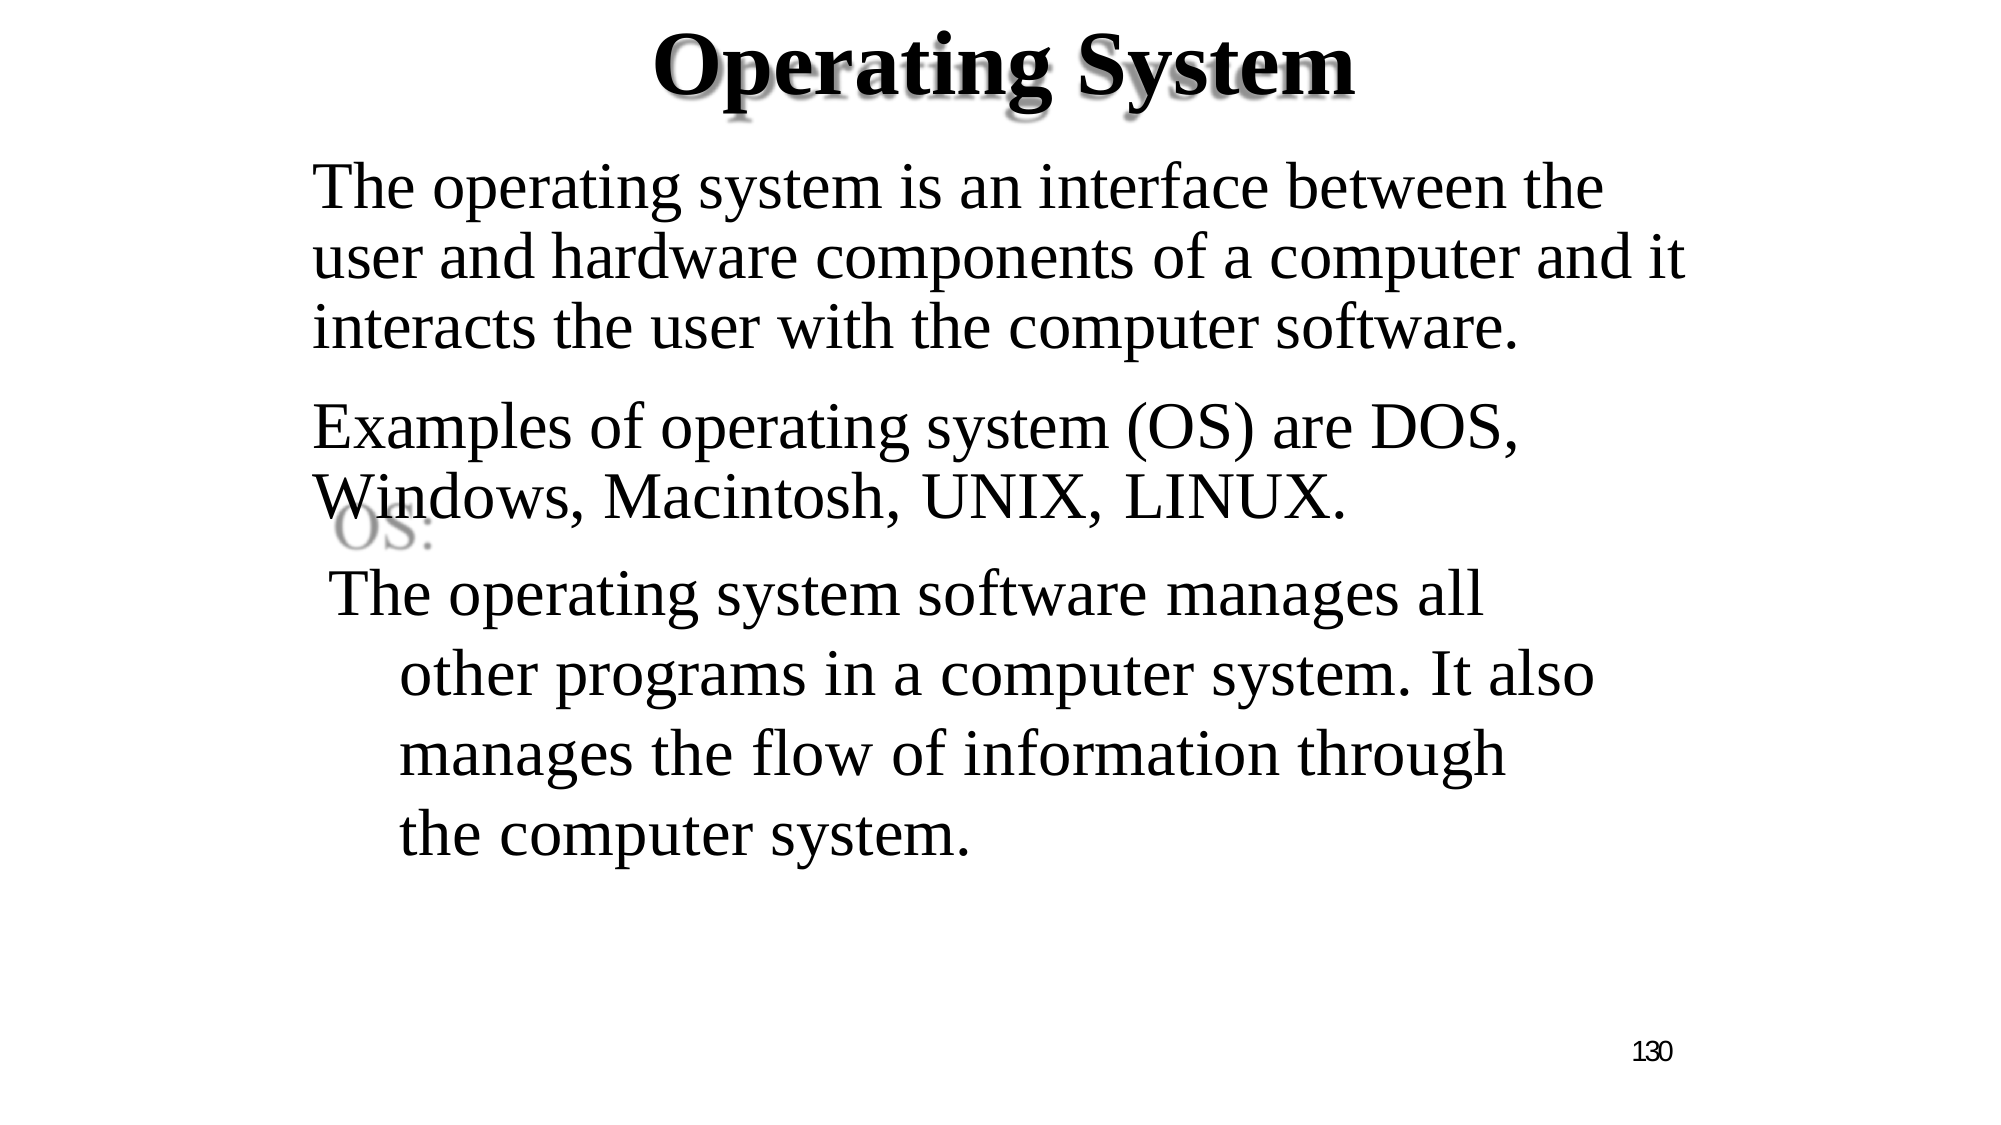

Operating System
The operating system is an interface between the user and hardware components of a computer and it interacts the user with the computer software.
Examples of operating system (OS) are DOS, Windows, Macintosh, UNIX, LINUX.
The operating system software manages all other programs in a computer system. It also manages the flow of information through the computer system.

130